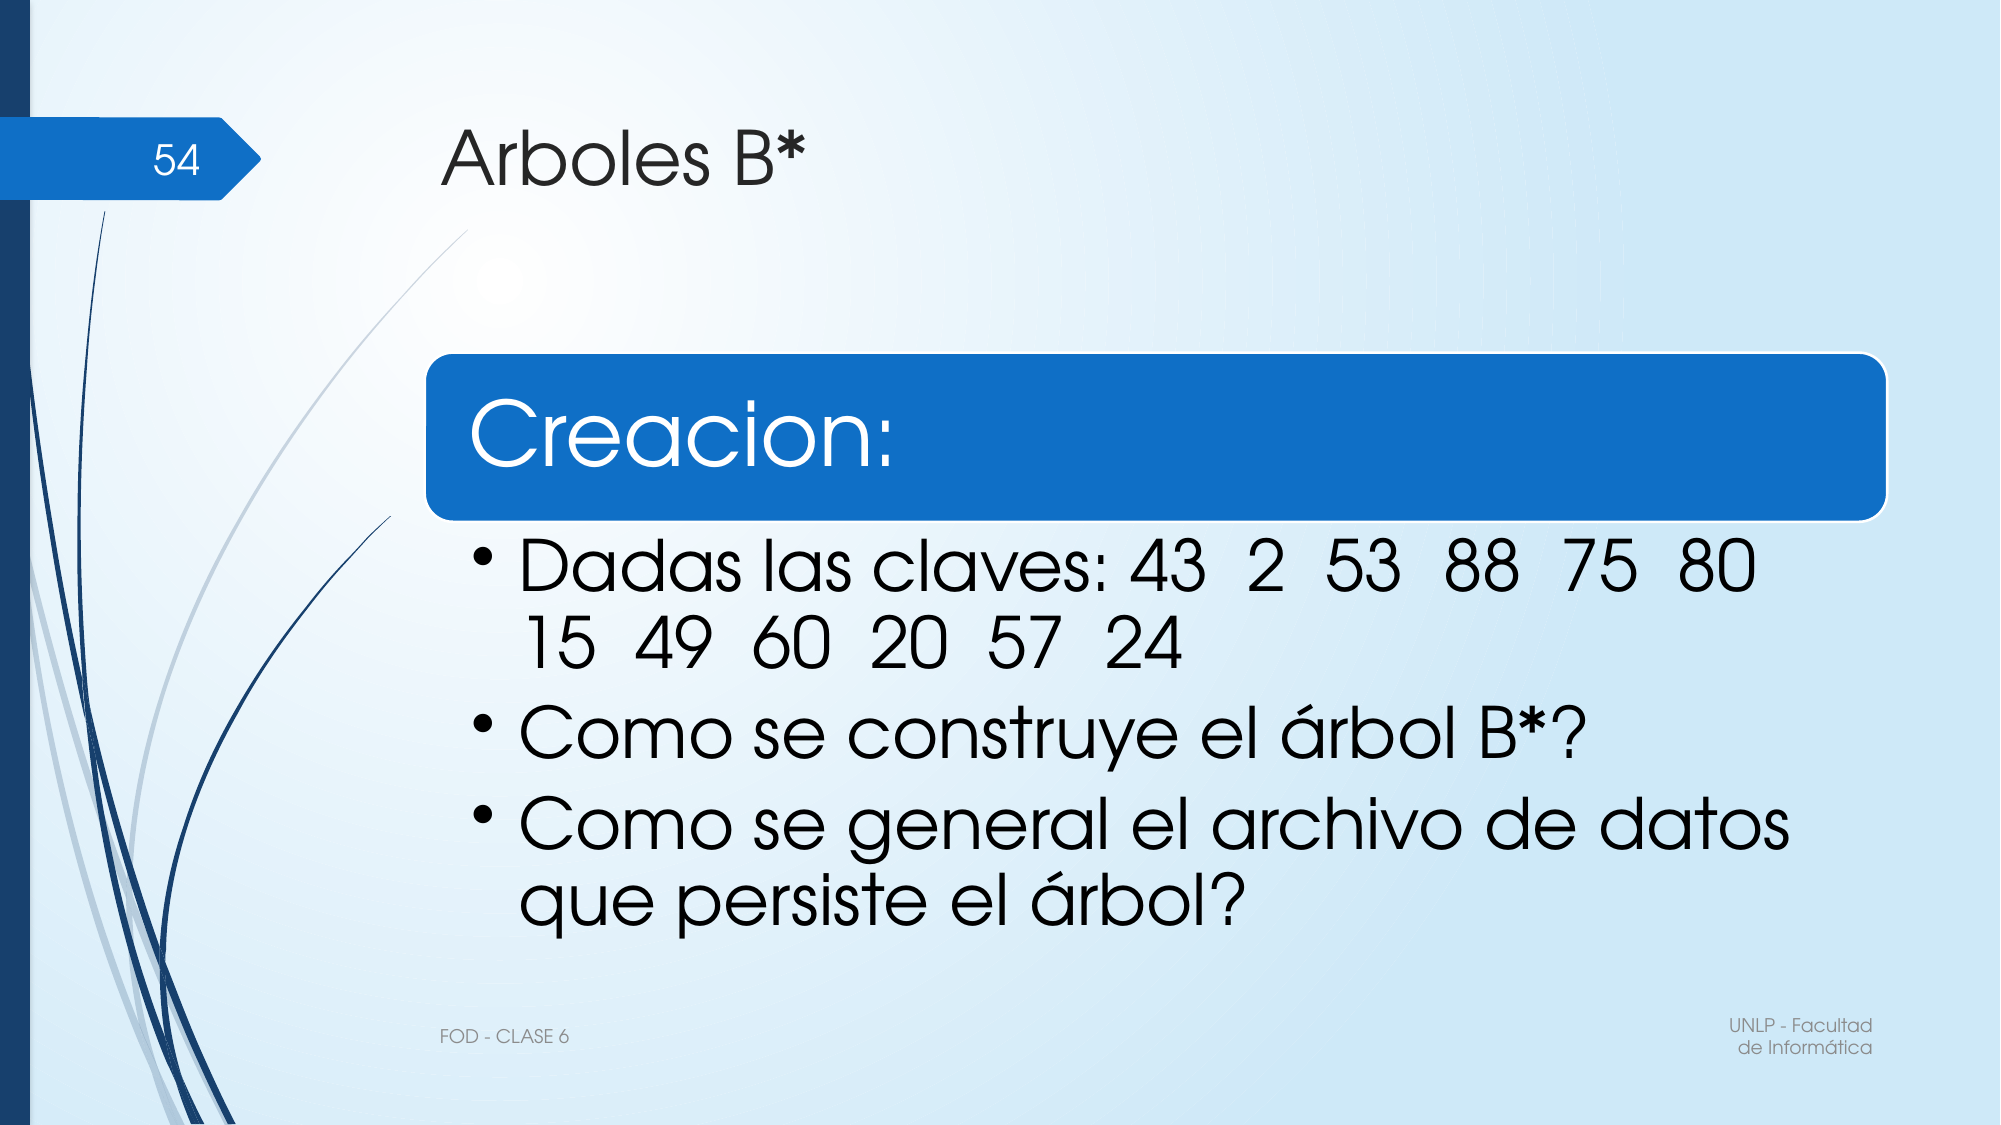

# Arboles B*
54
Creacion:
Dadas las claves: 43  2  53  88  75  80  15  49  60  20  57  24
Como se construye el árbol B*?
Como se general el archivo de datos que persiste el árbol?
UNLP - Facultad de Informática
FOD - CLASE 6